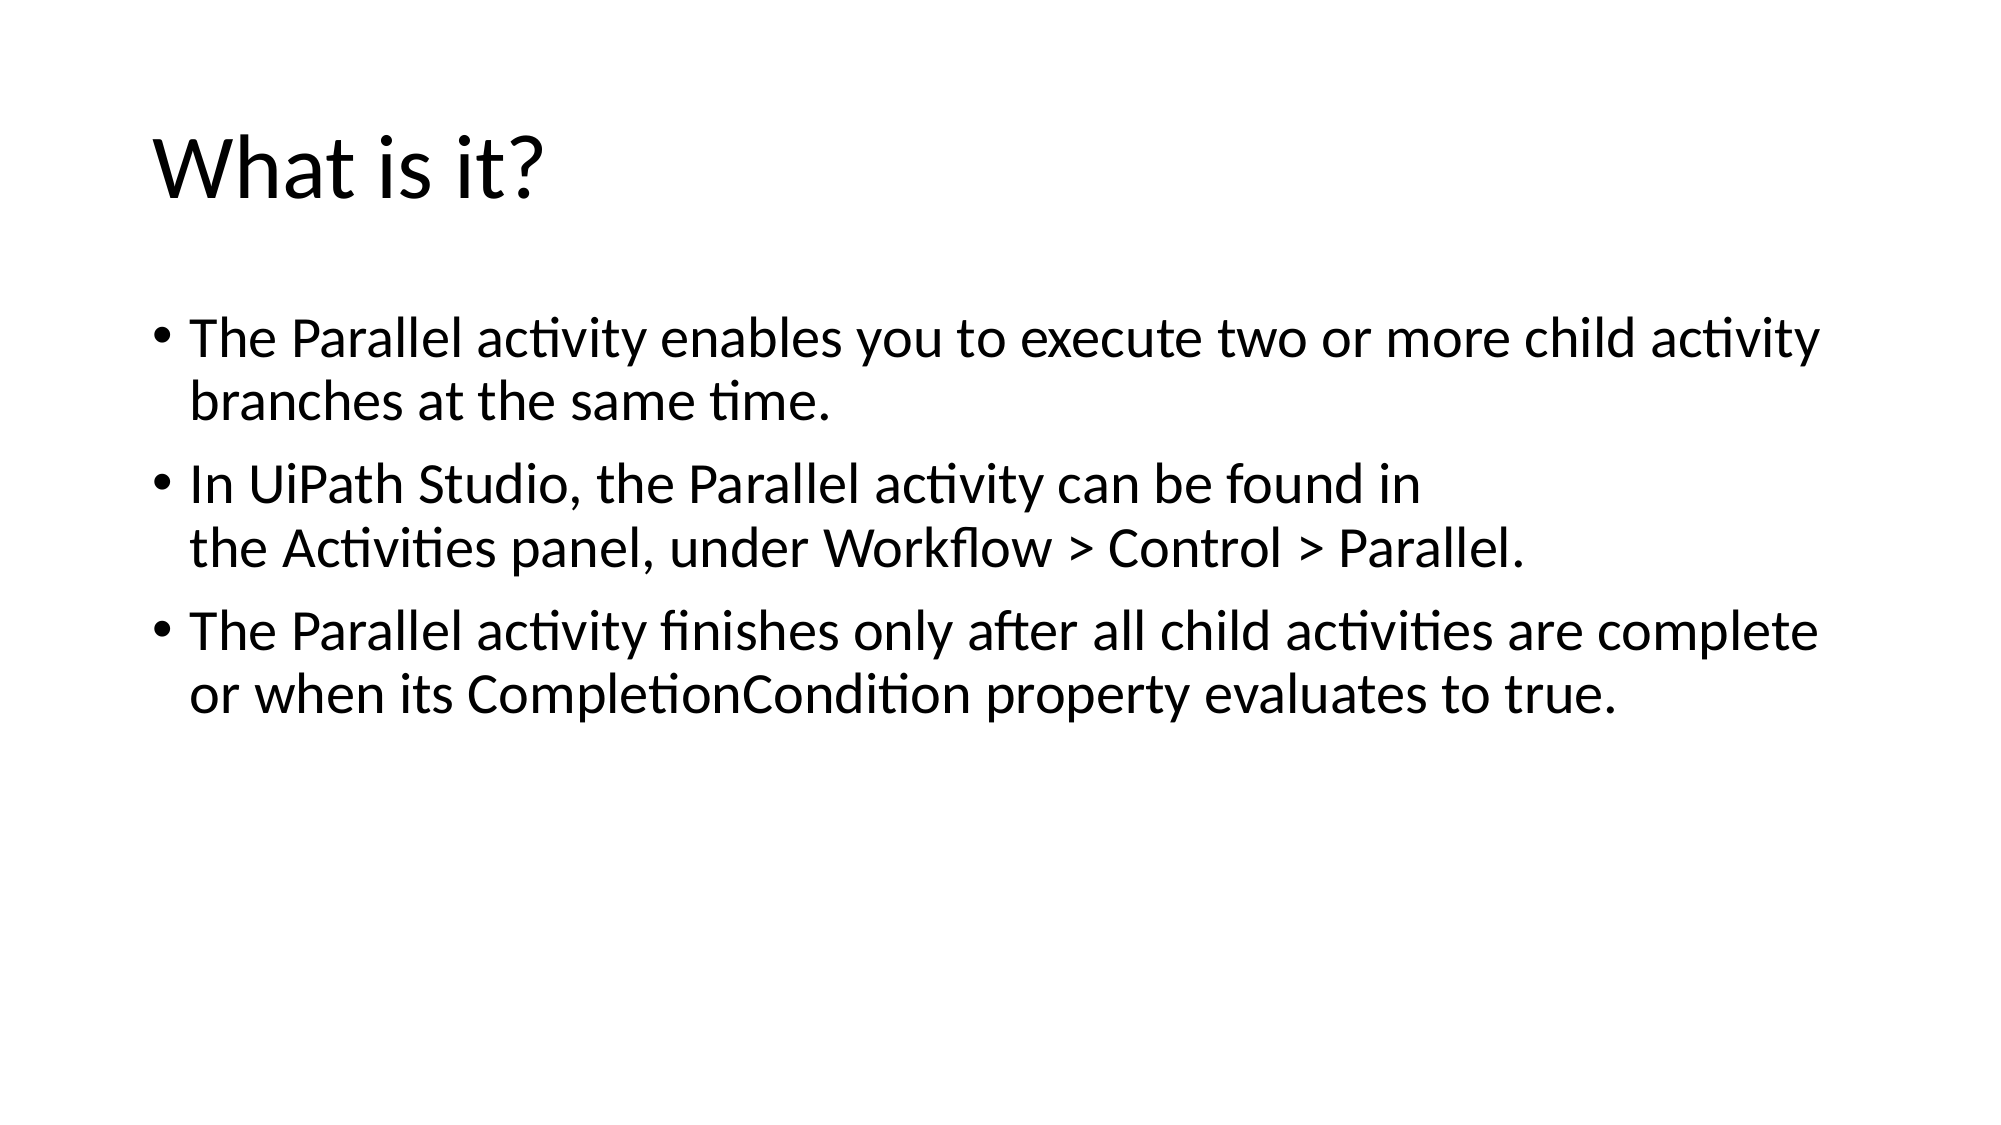

# What is it?
The Parallel activity enables you to execute two or more child activity branches at the same time.
In UiPath Studio, the Parallel activity can be found in the Activities panel, under Workflow > Control > Parallel.
The Parallel activity finishes only after all child activities are complete or when its CompletionCondition property evaluates to true.